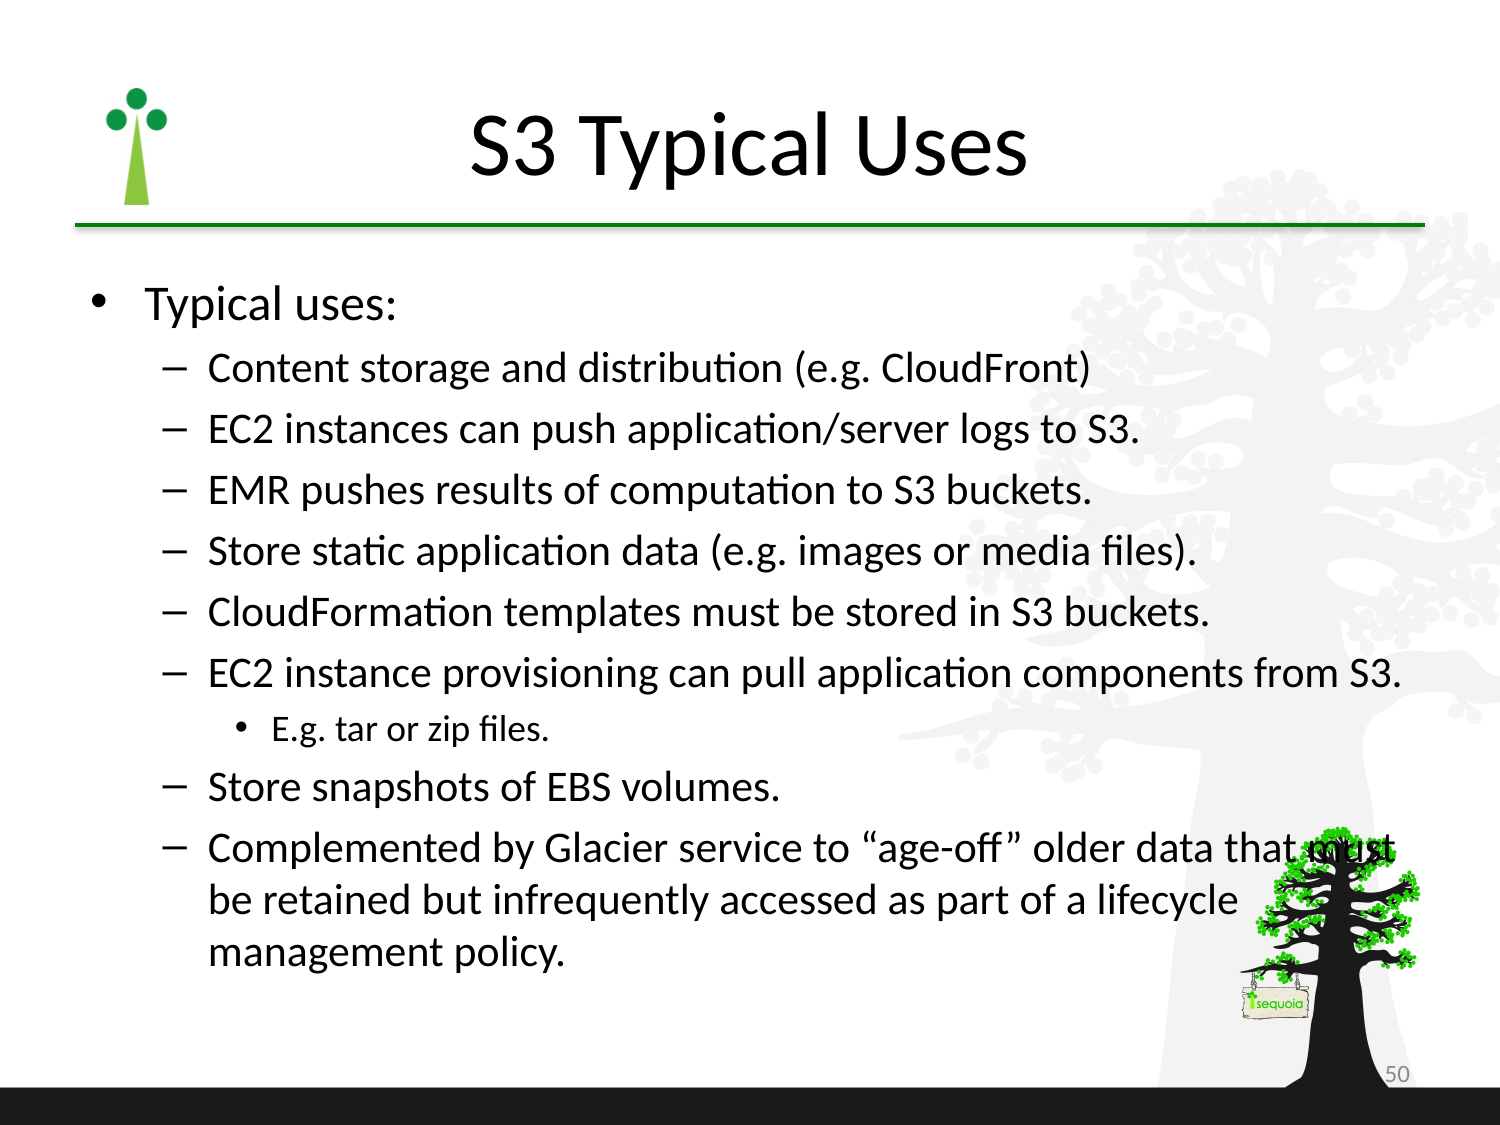

# S3 Typical Uses
Typical uses:
Content storage and distribution (e.g. CloudFront)
EC2 instances can push application/server logs to S3.
EMR pushes results of computation to S3 buckets.
Store static application data (e.g. images or media files).
CloudFormation templates must be stored in S3 buckets.
EC2 instance provisioning can pull application components from S3.
E.g. tar or zip files.
Store snapshots of EBS volumes.
Complemented by Glacier service to “age-off” older data that must be retained but infrequently accessed as part of a lifecycle management policy.
50